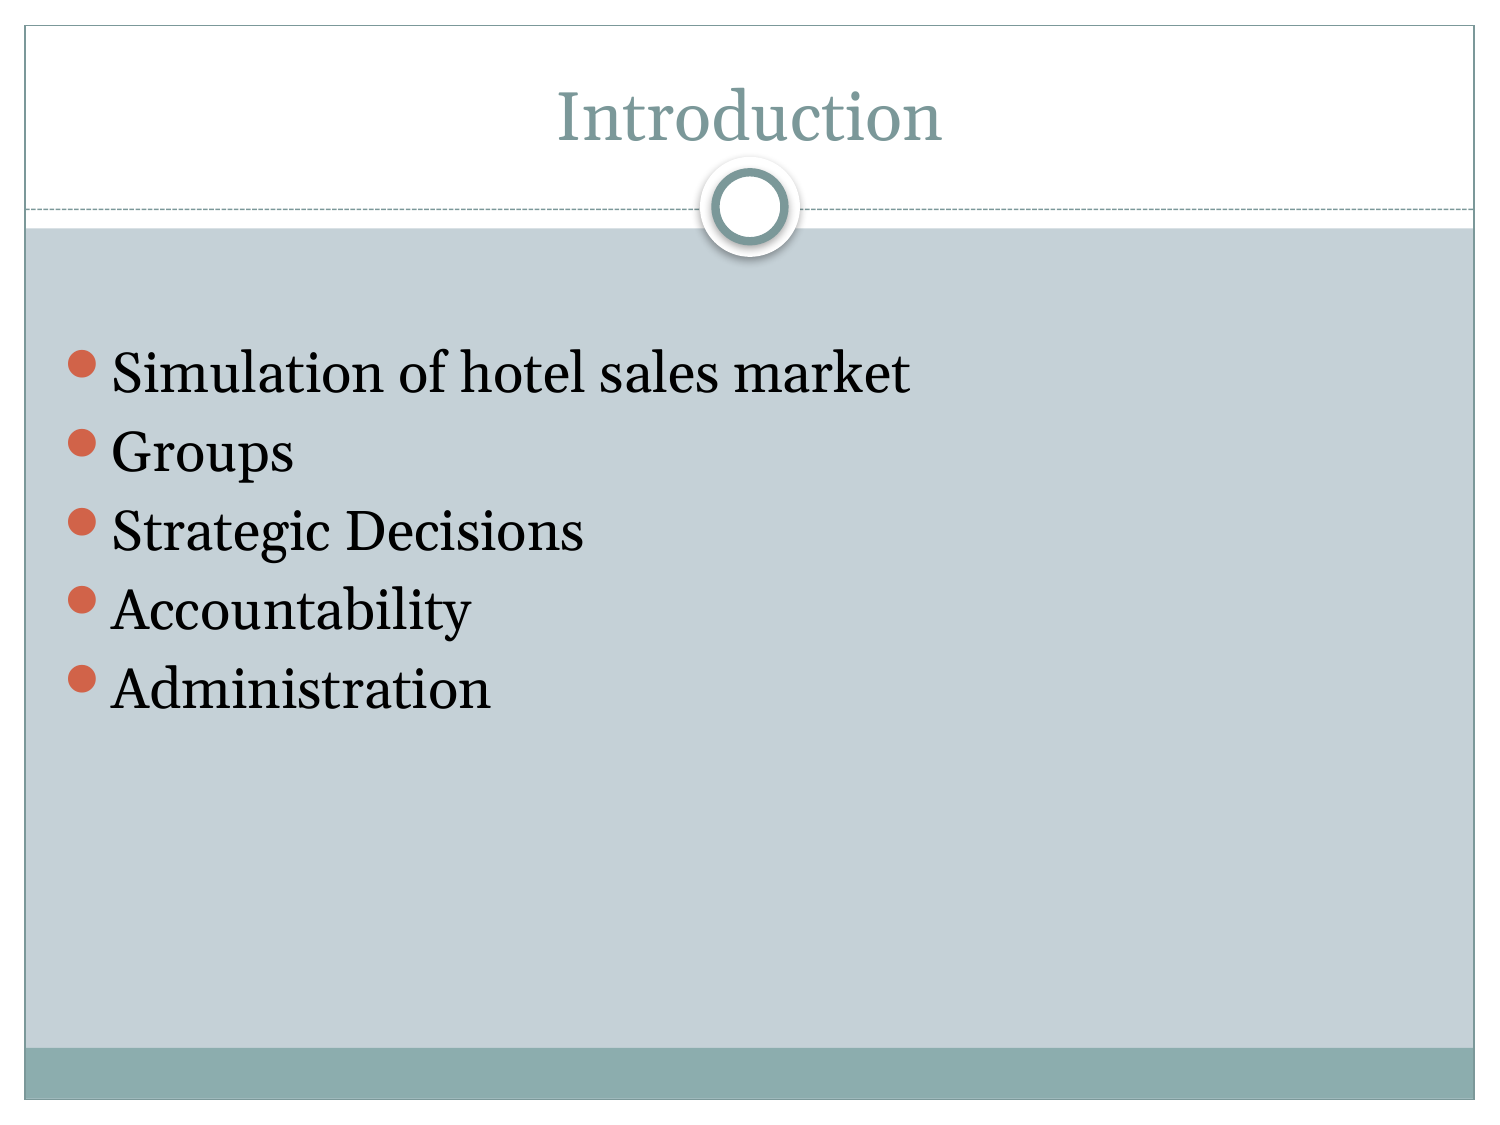

# Introduction

Simulation of hotel sales market
Groups
Strategic Decisions
Accountability
Administration